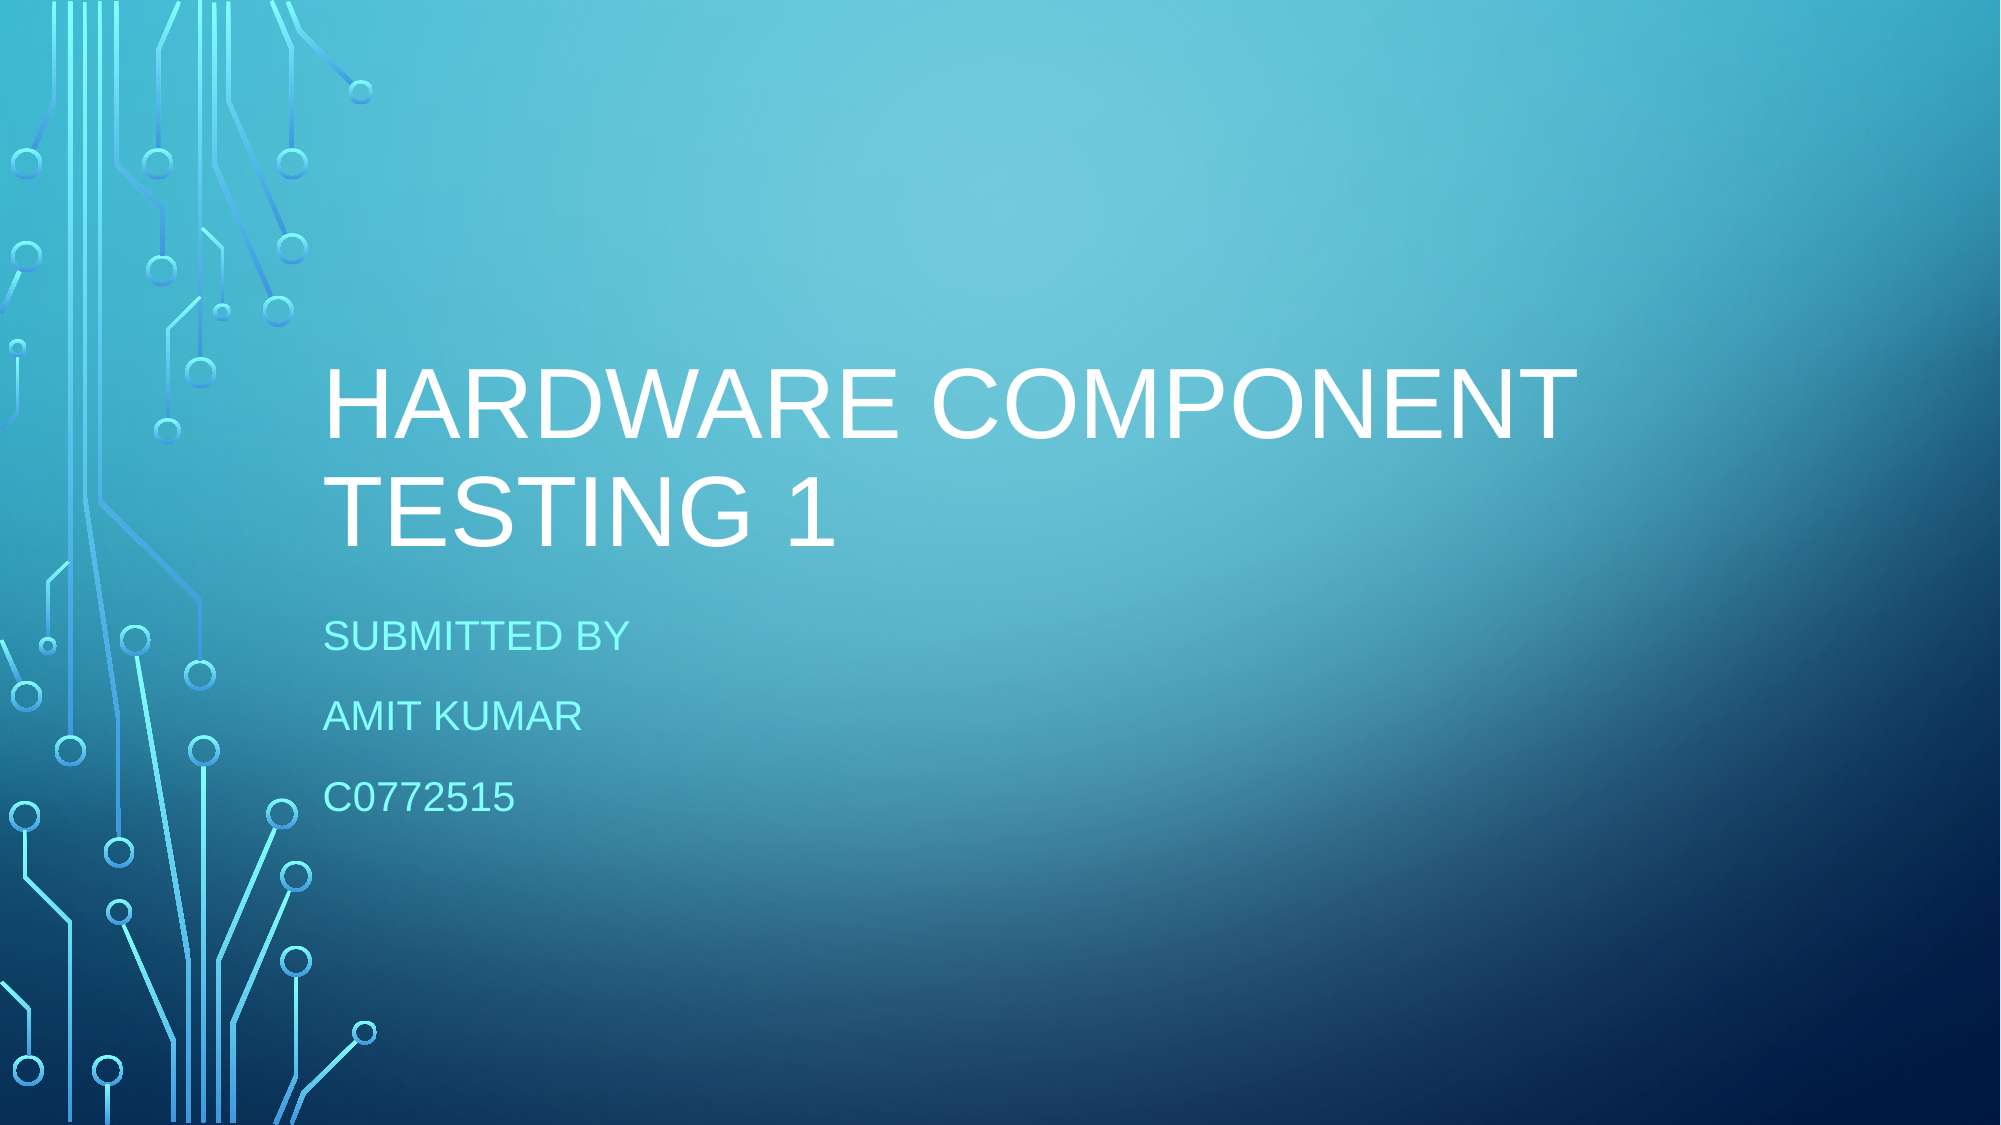

# Hardware component testing 1
Submitted by
Amit Kumar
c0772515